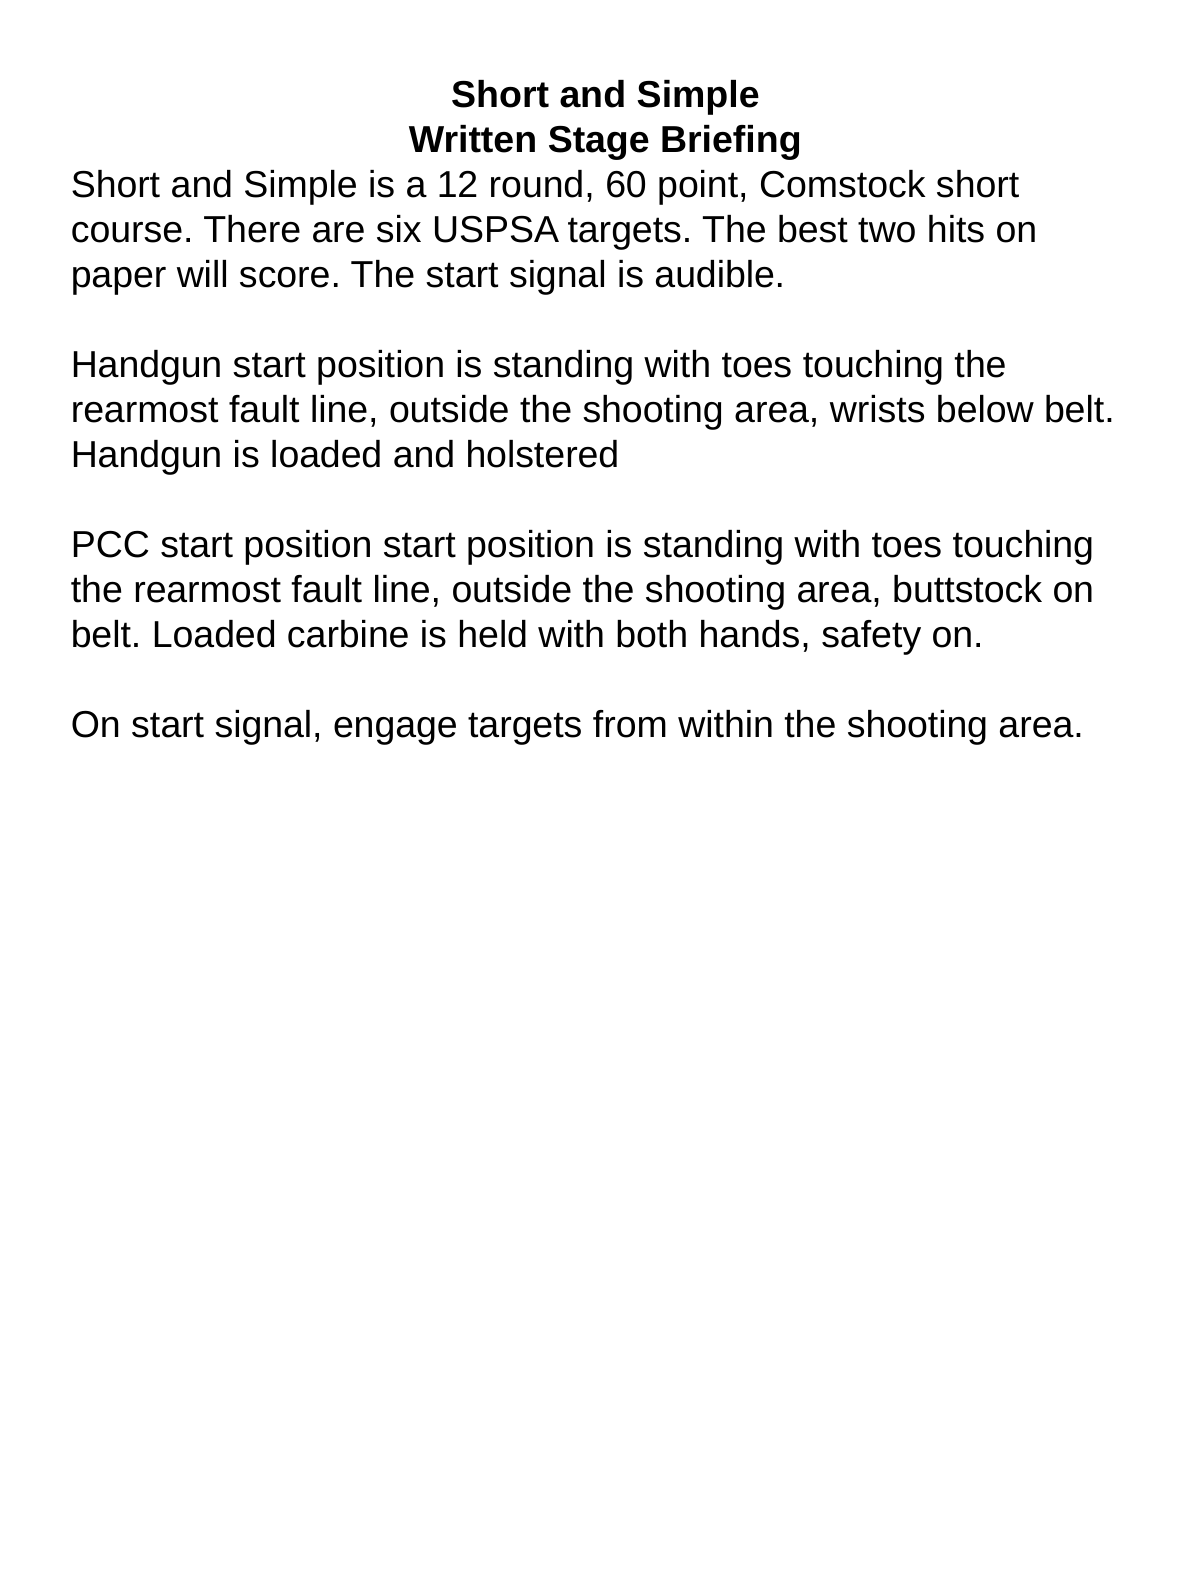

Short and Simple
Written Stage Briefing
Short and Simple is a 12 round, 60 point, Comstock short course. There are six USPSA targets. The best two hits on paper will score. The start signal is audible.

Handgun start position is standing with toes touching the rearmost fault line, outside the shooting area, wrists below belt. Handgun is loaded and holstered

PCC start position start position is standing with toes touching the rearmost fault line, outside the shooting area, buttstock on belt. Loaded carbine is held with both hands, safety on.

On start signal, engage targets from within the shooting area.